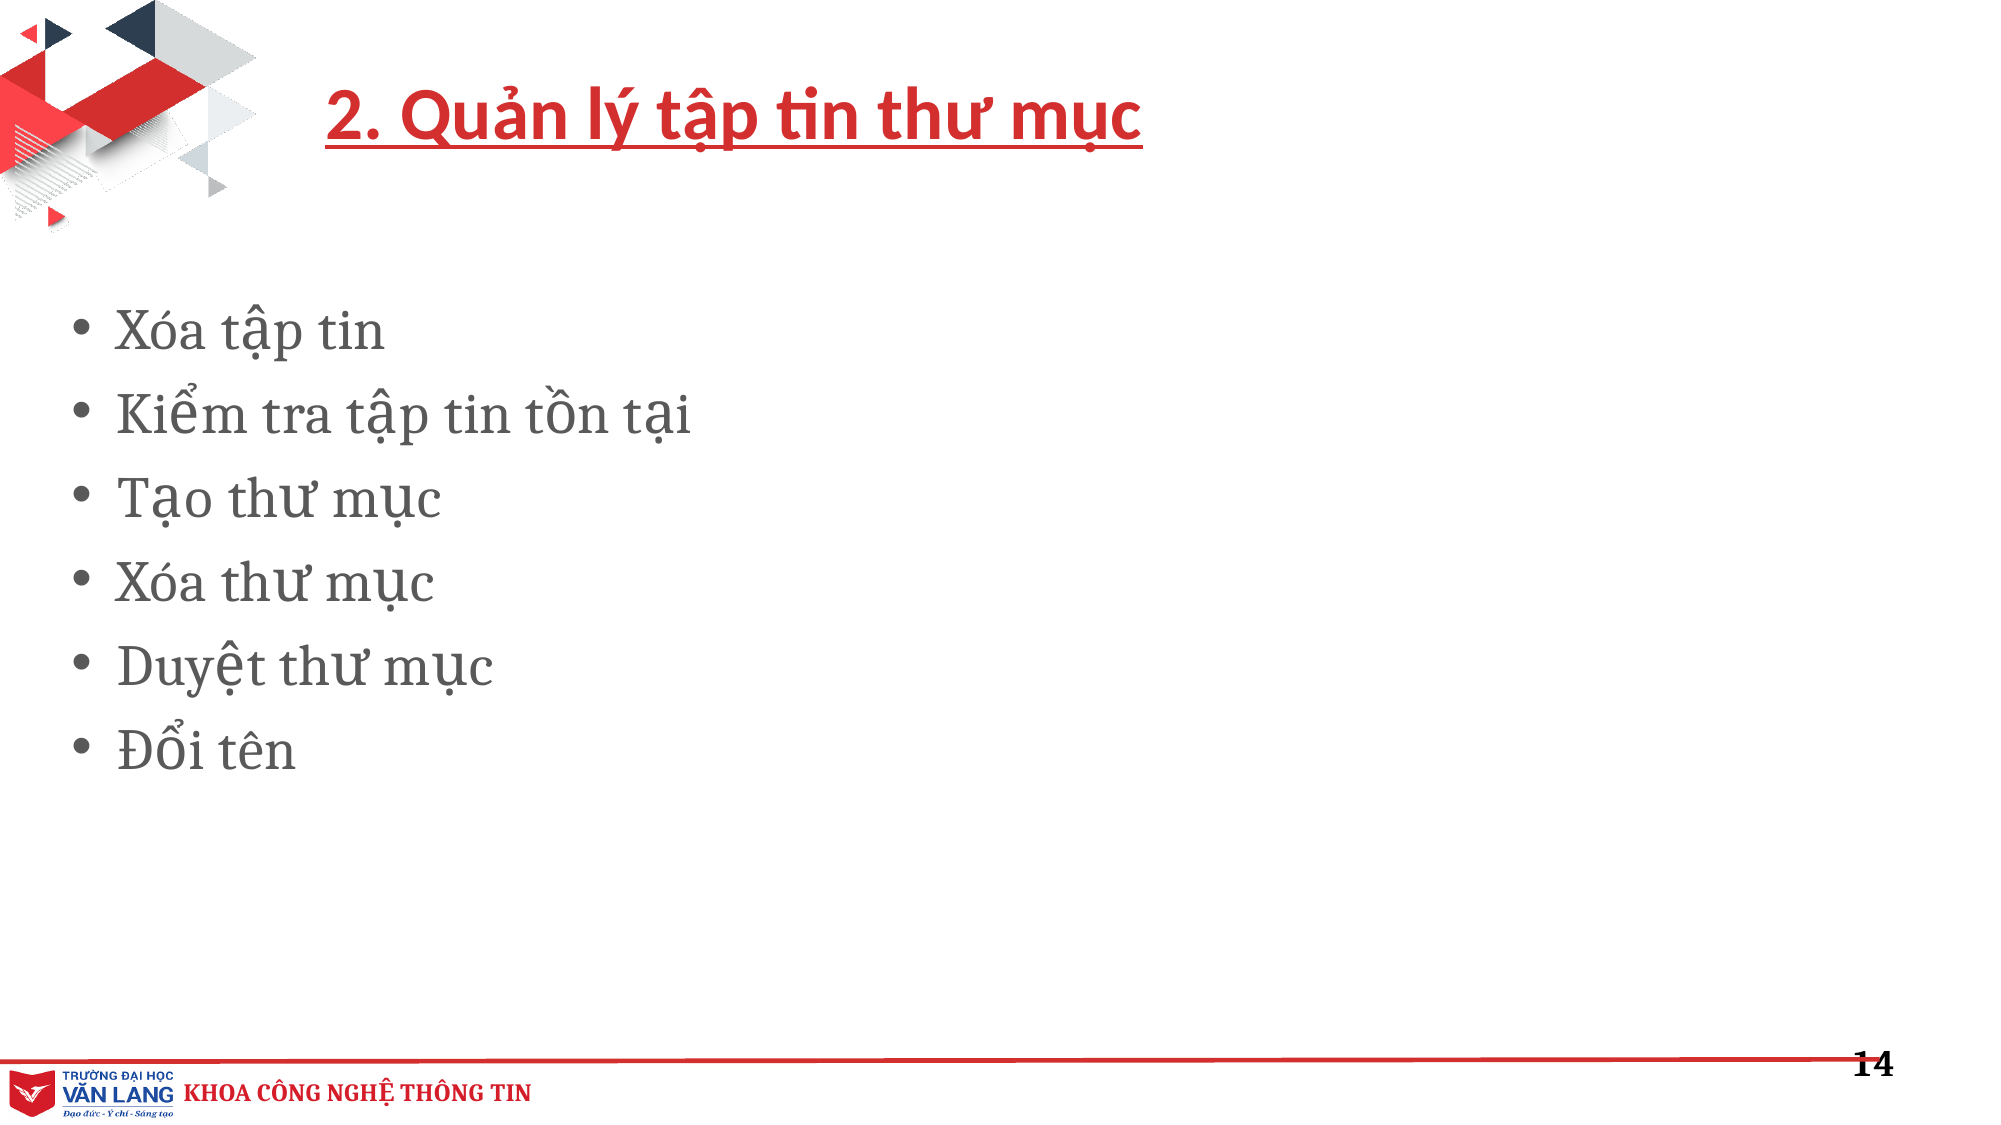

2. Quản lý tập tin thư mục

Xóa tập tin
Kiểm tra tập tin tồn tại
Tạo thư mục
Xóa thư mục
Duyệt thư mục
Đổi tên